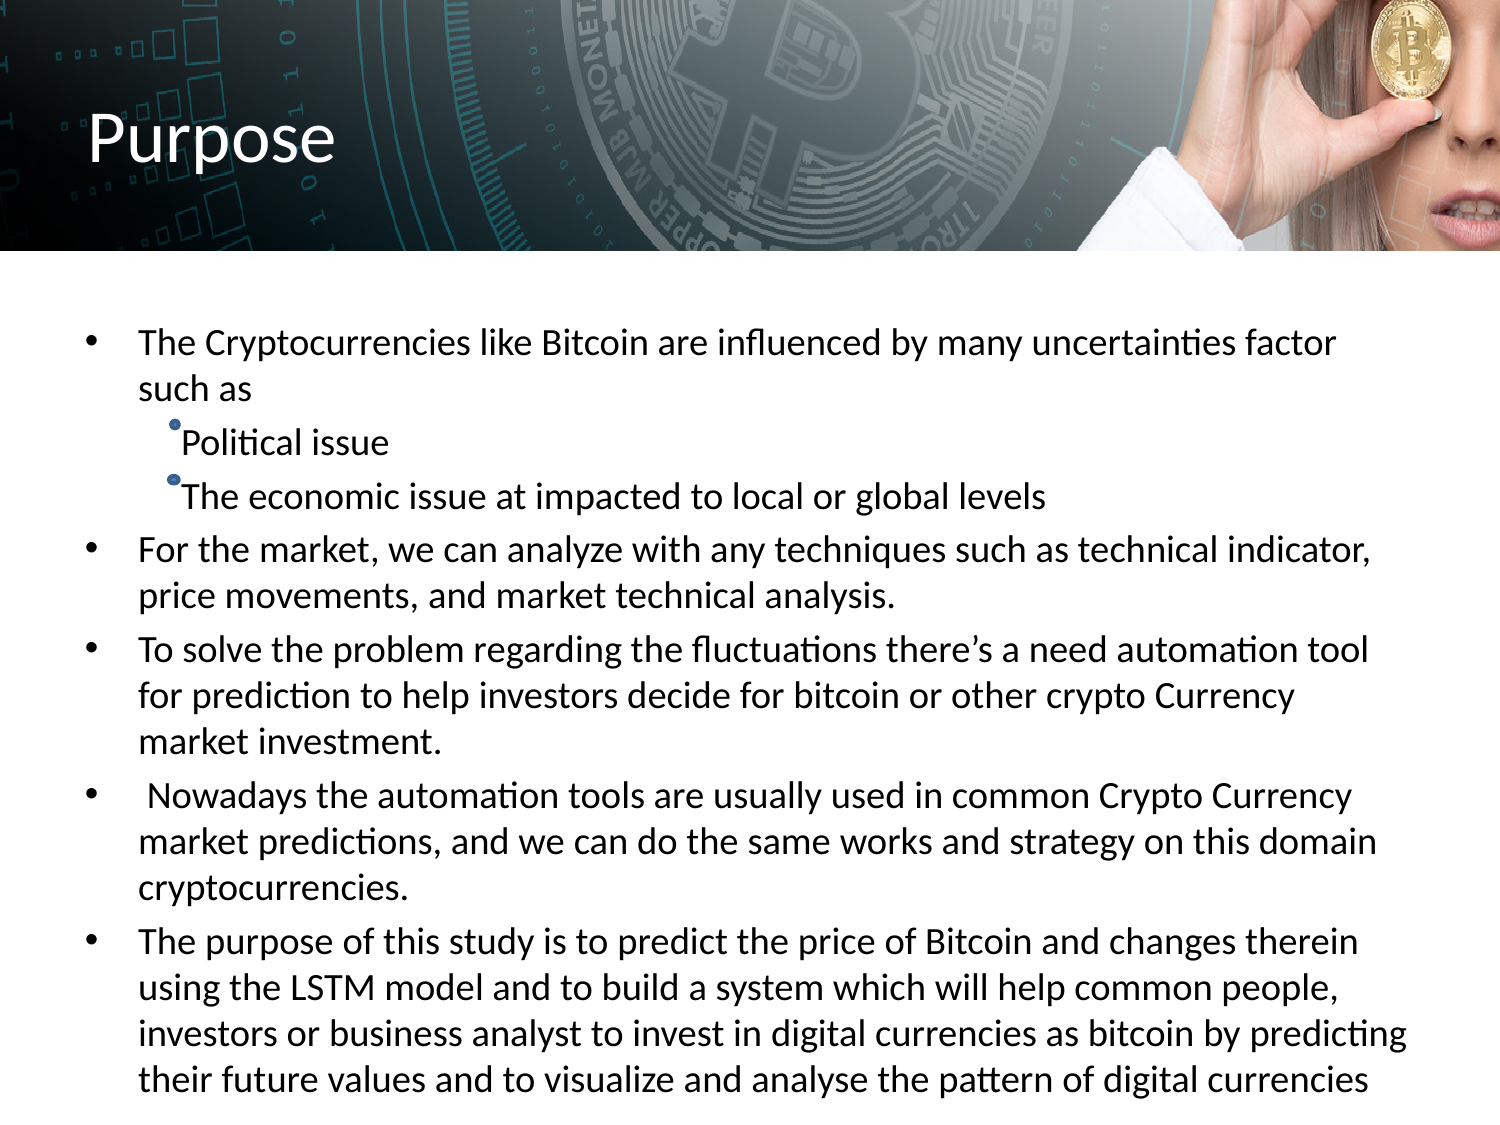

# Purpose
The Cryptocurrencies like Bitcoin are influenced by many uncertainties factor such as
           Political issue
           The economic issue at impacted to local or global levels
For the market, we can analyze with any techniques such as technical indicator, price movements, and market technical analysis.
To solve the problem regarding the fluctuations there’s a need automation tool for prediction to help investors decide for bitcoin or other crypto Currency market investment.
 Nowadays the automation tools are usually used in common Crypto Currency market predictions, and we can do the same works and strategy on this domain cryptocurrencies.
The purpose of this study is to predict the price of Bitcoin and changes therein using the LSTM model and to build a system which will help common people, investors or business analyst to invest in digital currencies as bitcoin by predicting their future values and to visualize and analyse the pattern of digital currencies